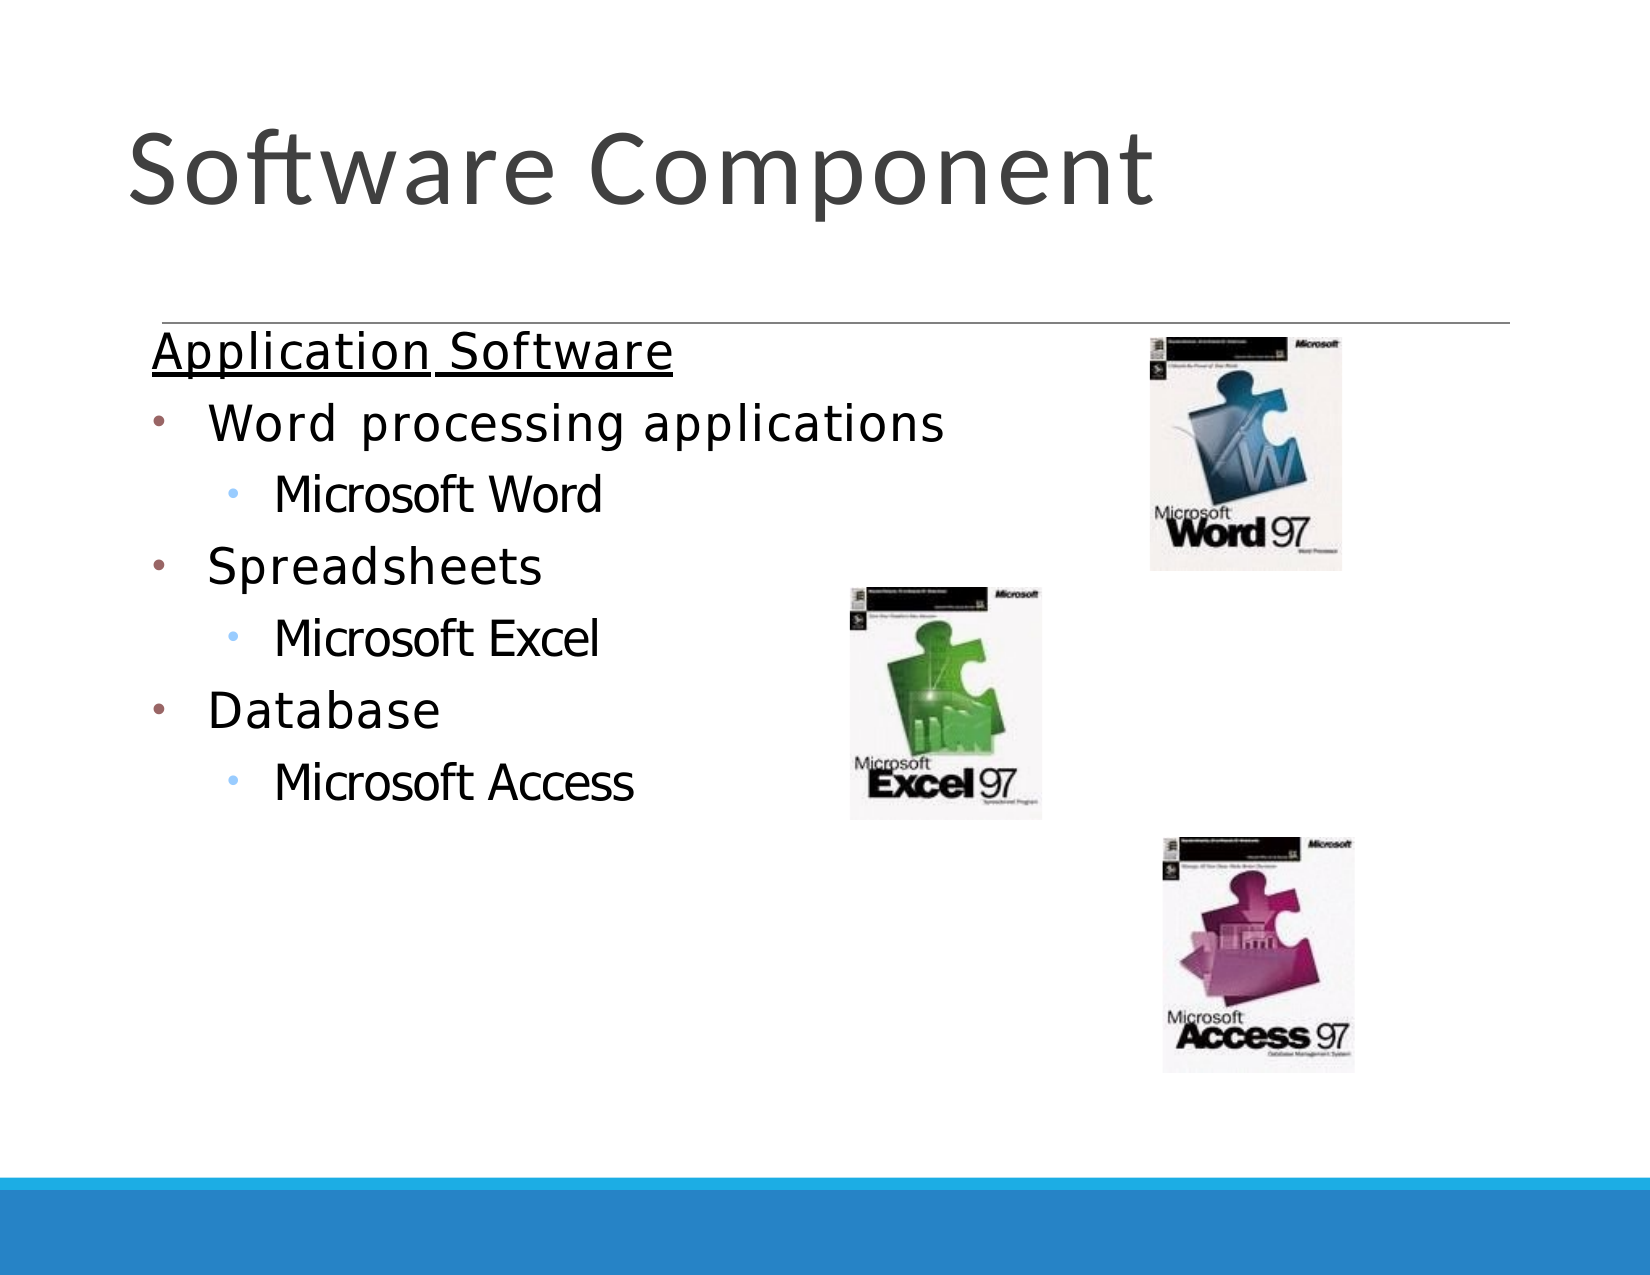

# Software Component
Application Software
Word processing applications
Microsoft Word
Spreadsheets
Microsoft Excel
Database
Microsoft Access